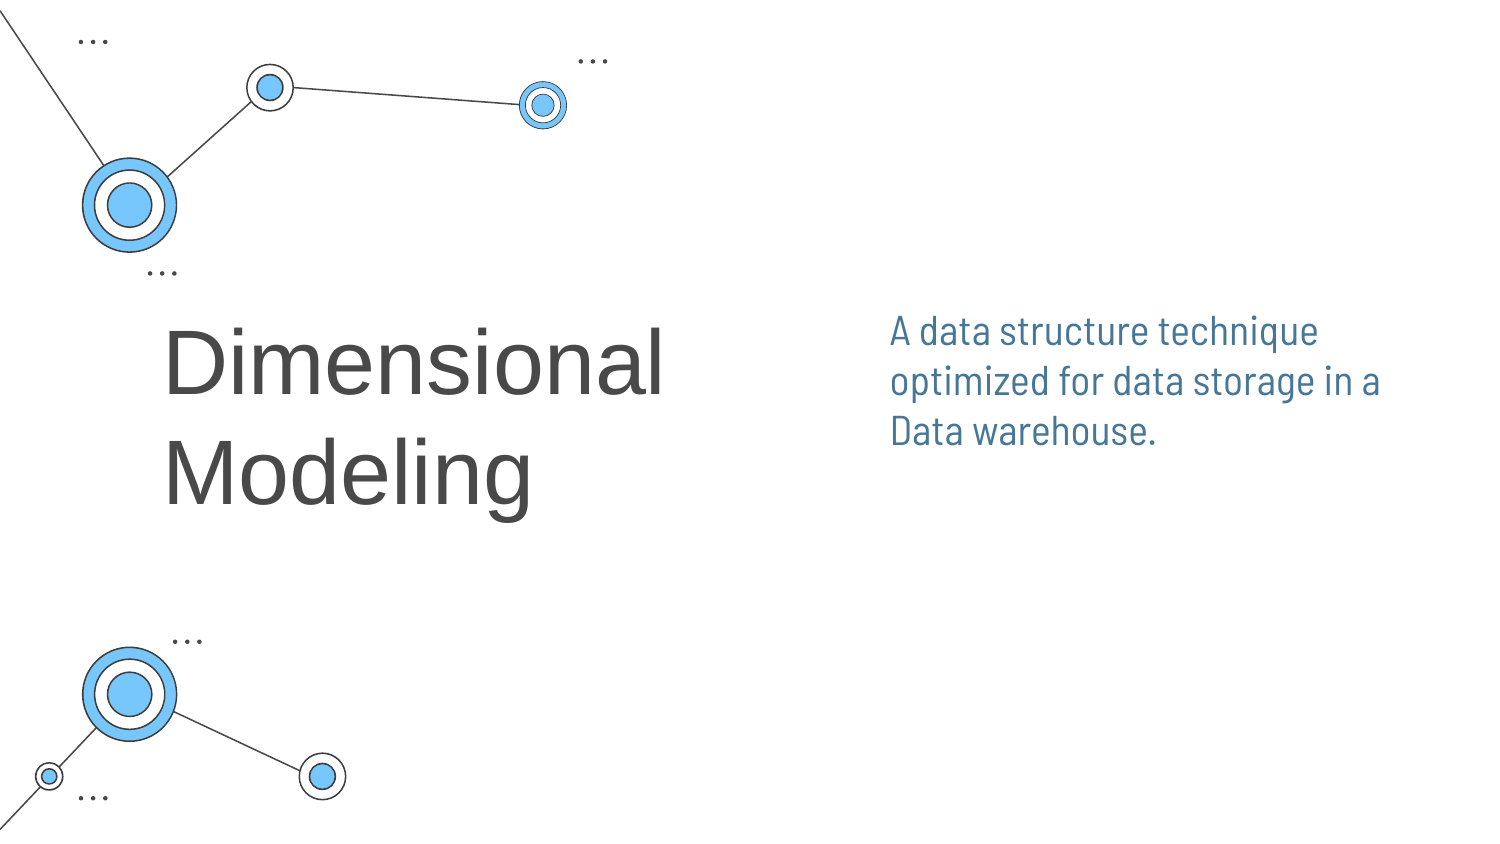

A data structure technique optimized for data storage in a Data warehouse.
# Dimensional Modeling